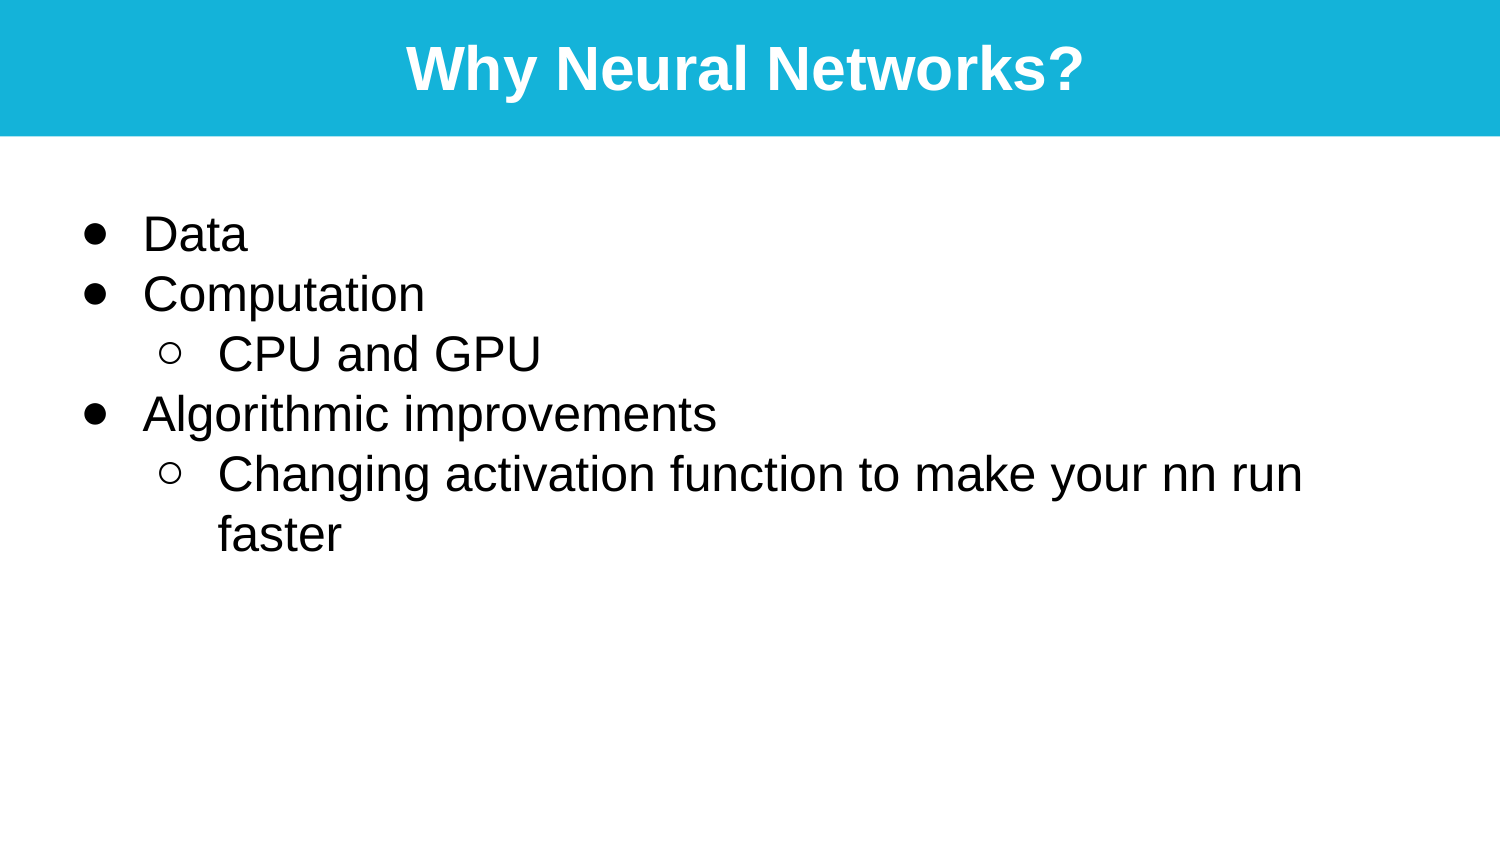

Why Neural Networks?
Data
Computation
CPU and GPU
Algorithmic improvements
Changing activation function to make your nn run faster